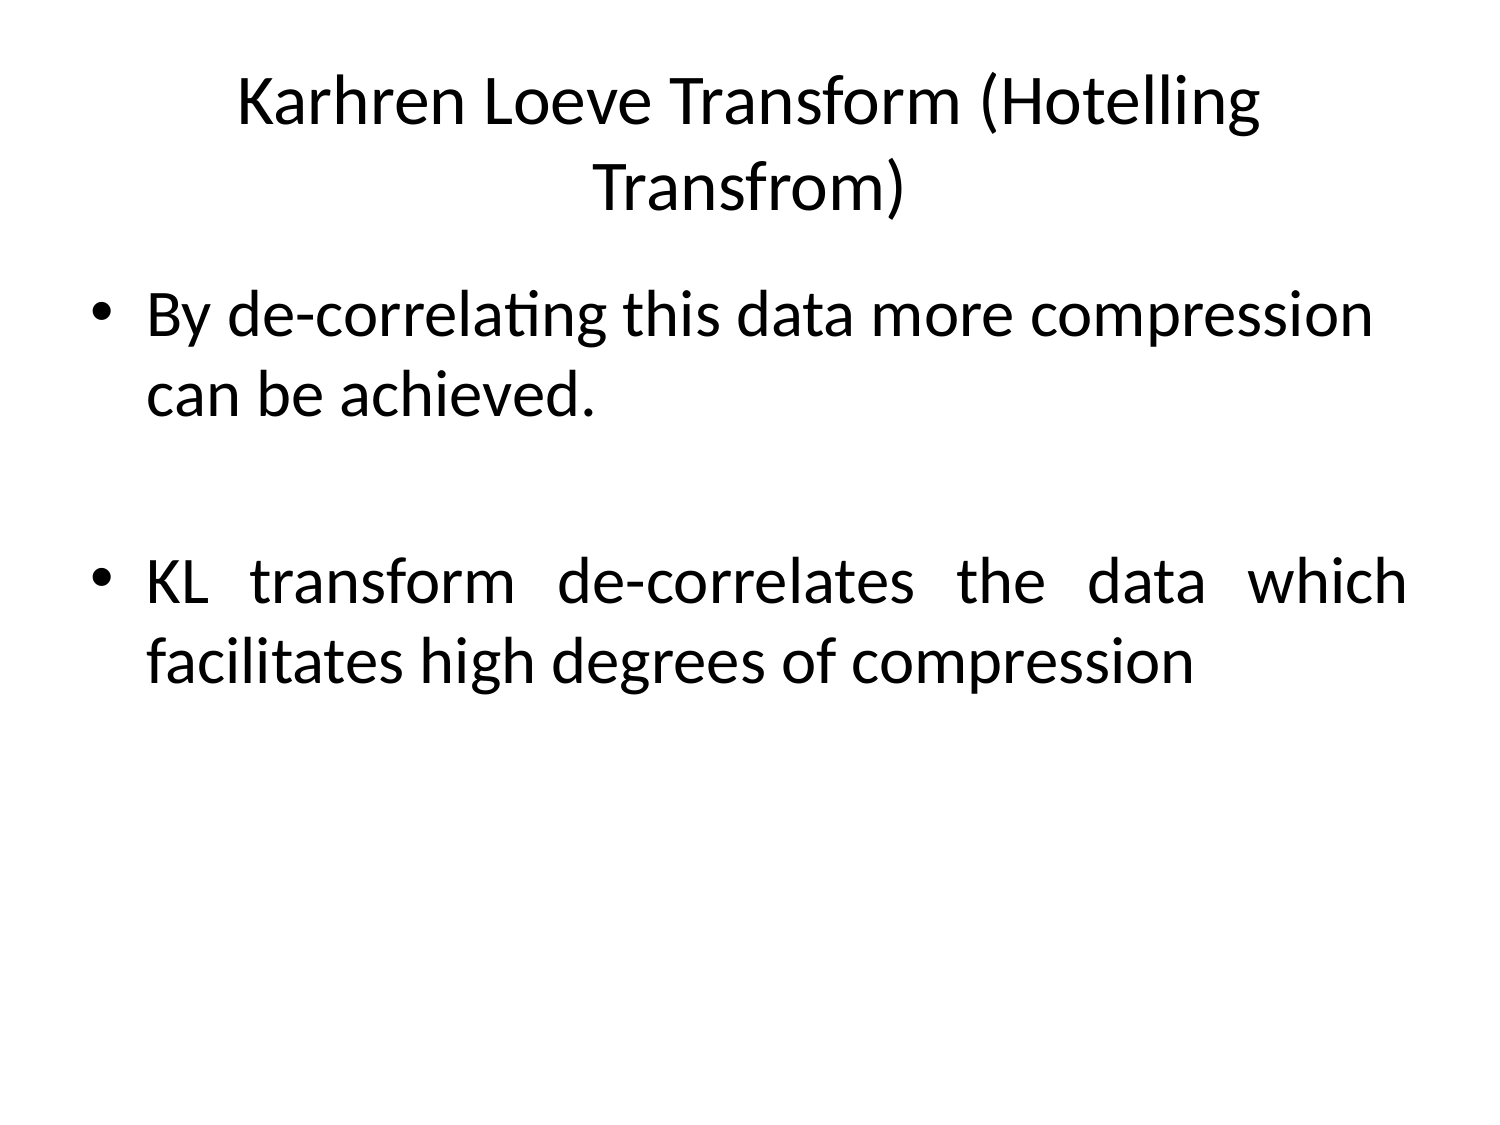

# Karhren Loeve Transform (Hotelling Transfrom)
By de-correlating this data more compression can be achieved.

KL transform de-correlates the data which facilitates high degrees of compression